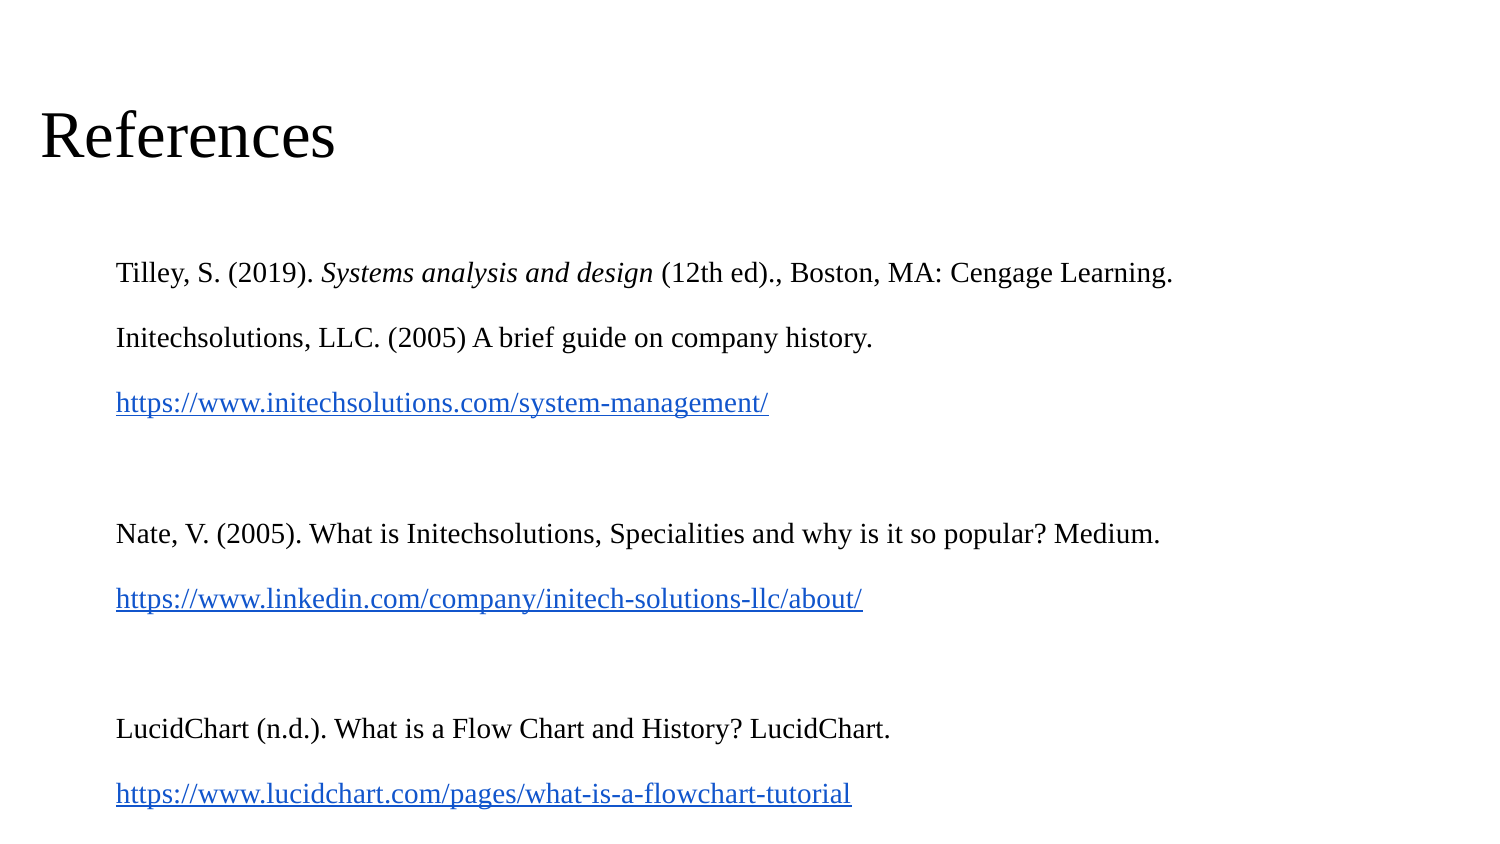

References
Tilley, S. (2019). Systems analysis and design (12th ed)., Boston, MA: Cengage Learning.
Initechsolutions, LLC. (2005) A brief guide on company history.
https://www.initechsolutions.com/system-management/

Nate, V. (2005). What is Initechsolutions, Specialities and why is it so popular? Medium.
https://www.linkedin.com/company/initech-solutions-llc/about/

LucidChart (n.d.). What is a Flow Chart and History? LucidChart.
https://www.lucidchart.com/pages/what-is-a-flowchart-tutorial